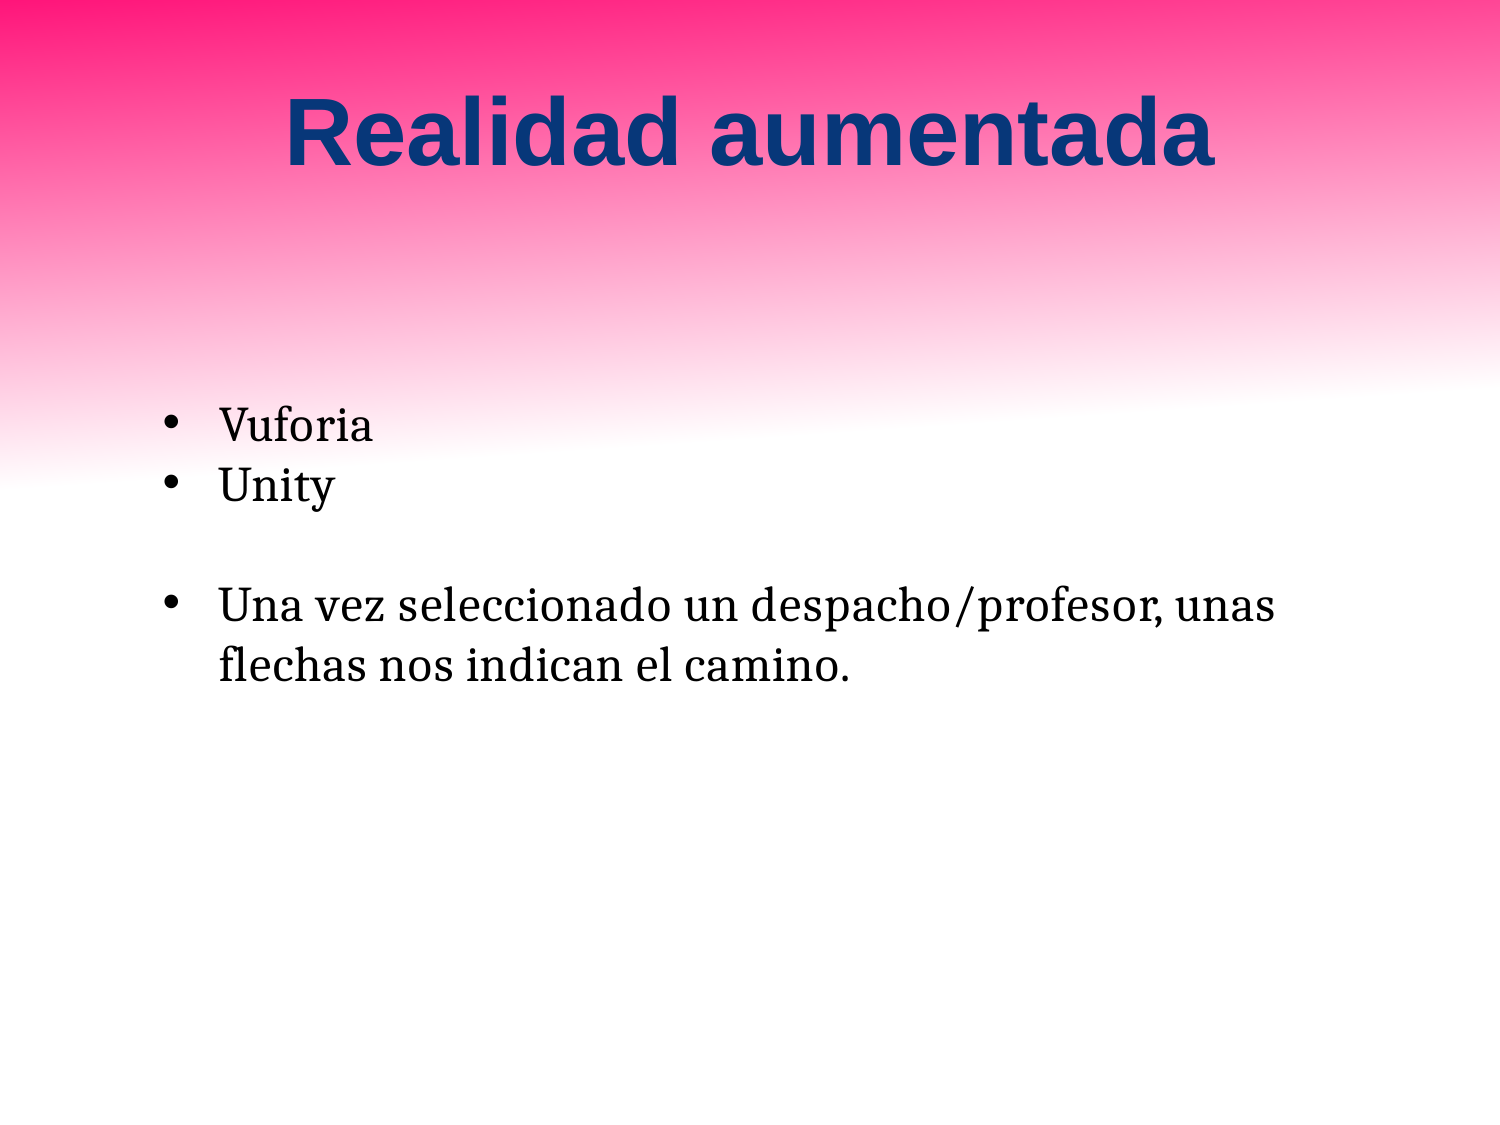

# Realidad aumentada
Vuforia
Unity

Una vez seleccionado un despacho/profesor, unas flechas nos indican el camino.